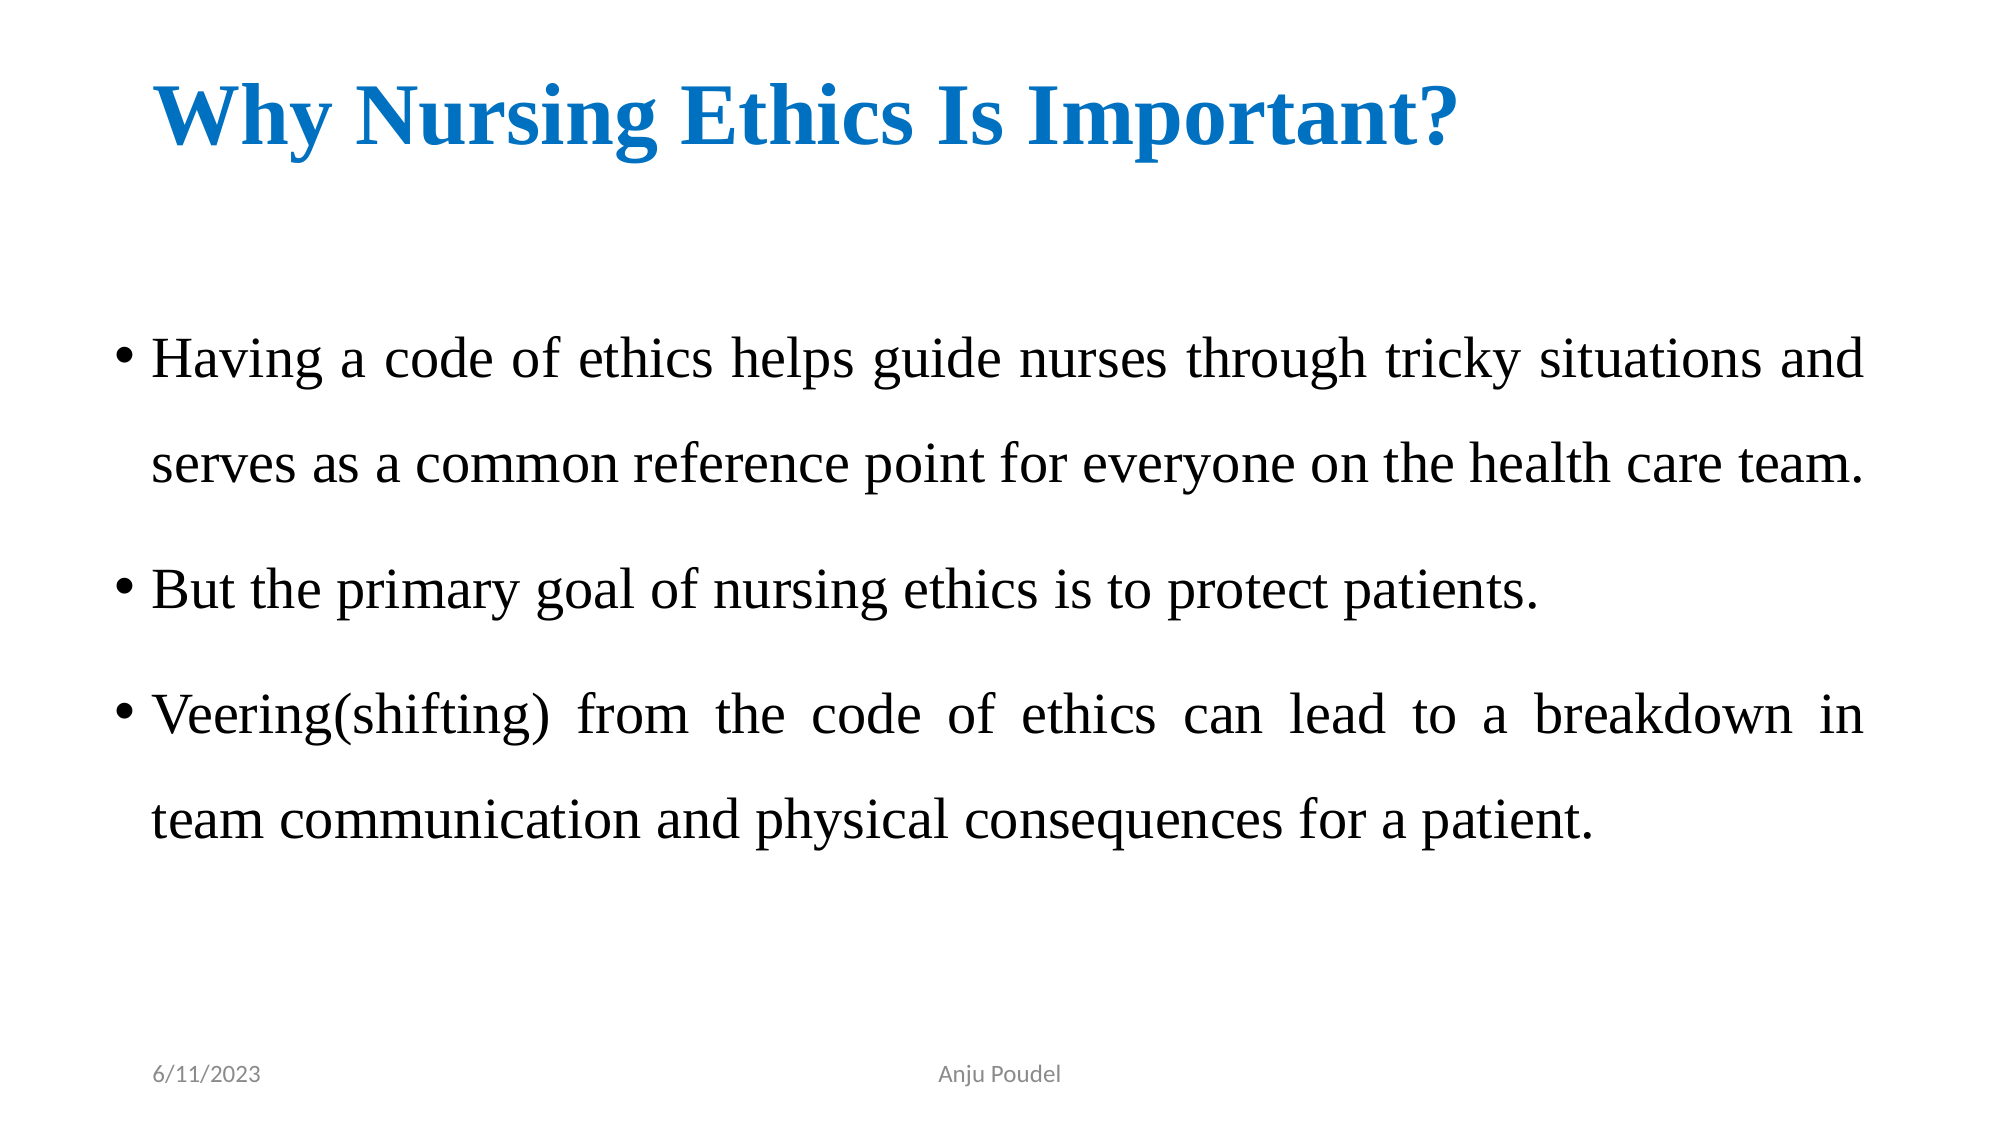

# Why Nursing Ethics Is Important?
Having a code of ethics helps guide nurses through tricky situations and serves as a common reference point for everyone on the health care team.
But the primary goal of nursing ethics is to protect patients.
Veering(shifting) from the code of ethics can lead to a breakdown in team communication and physical consequences for a patient.

6/11/2023
Anju Poudel